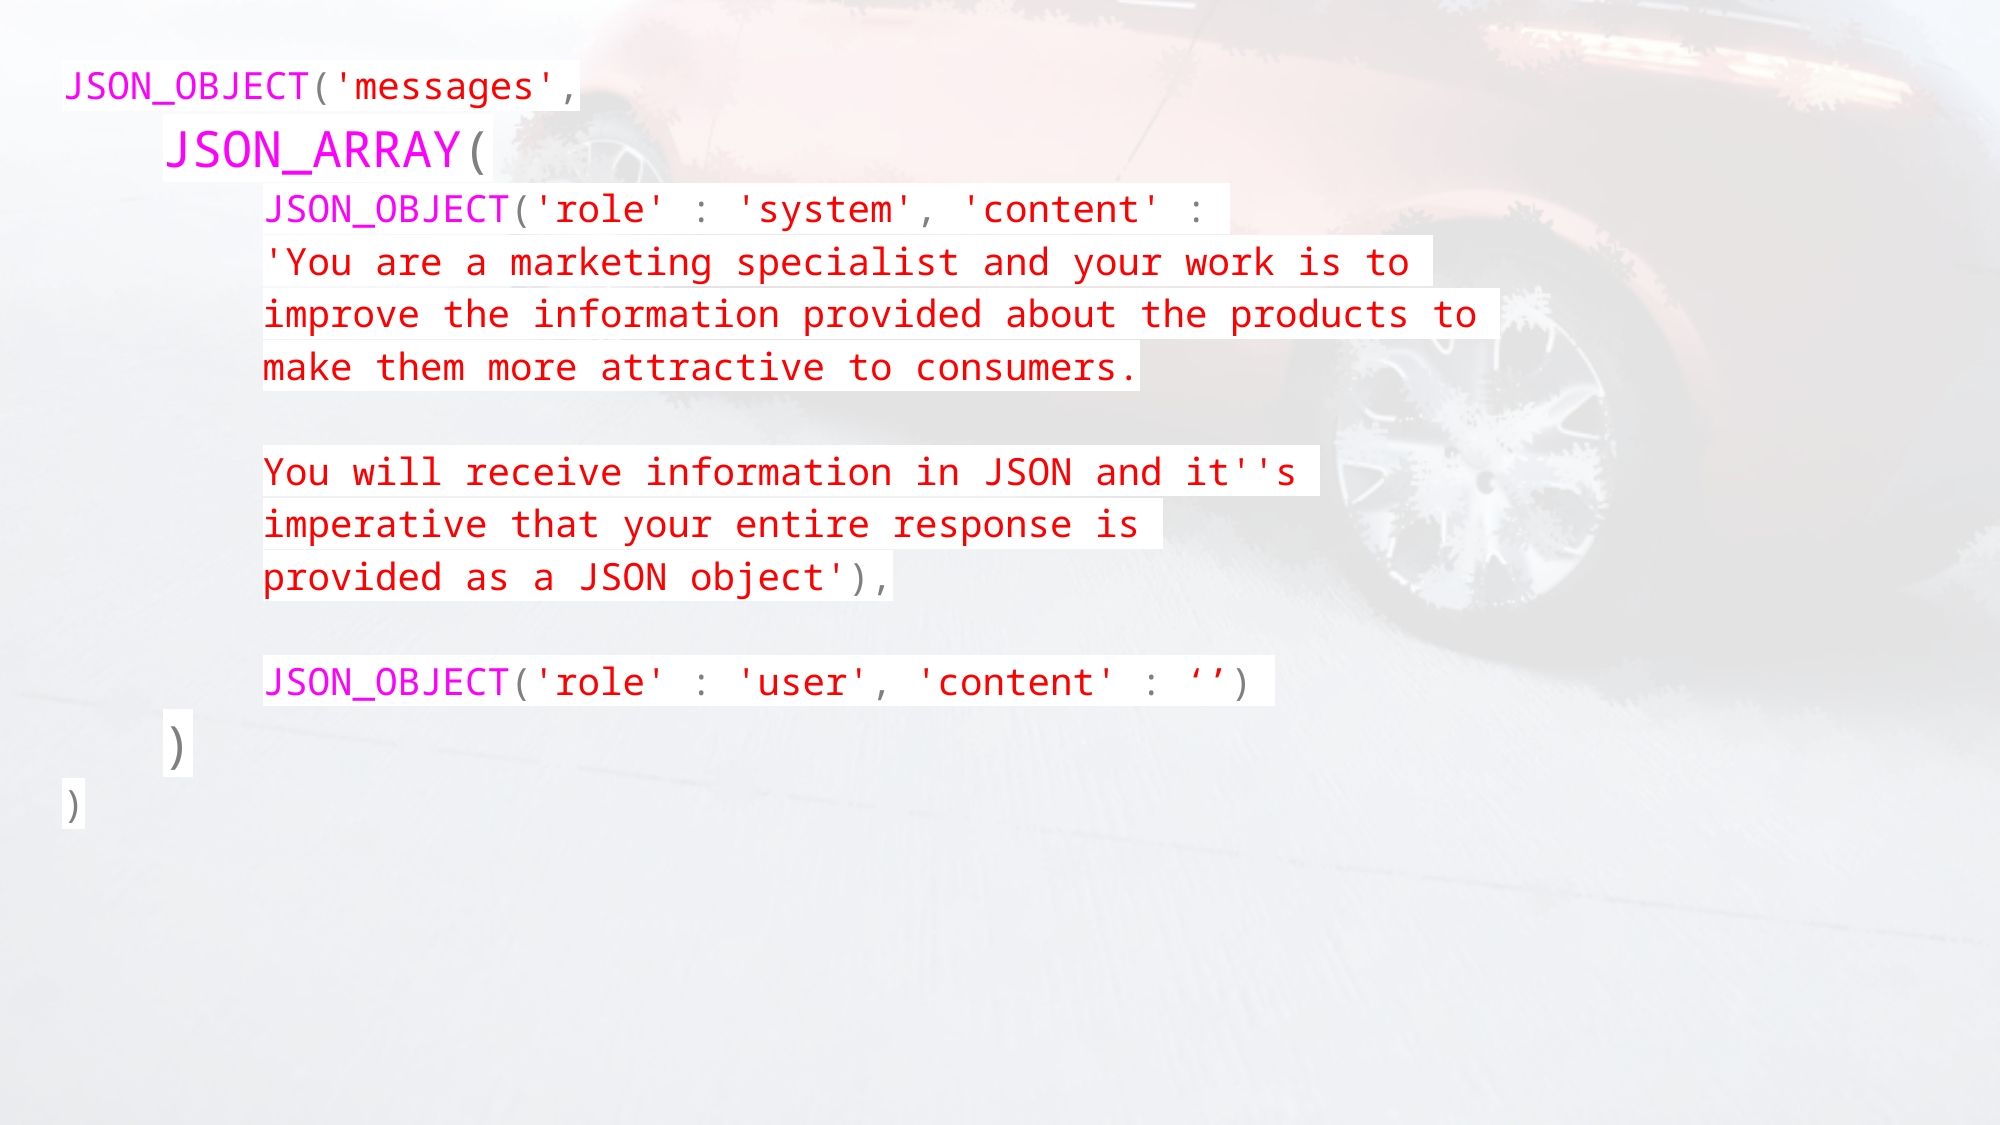

JSON_OBJECT('messages',
JSON_ARRAY(
JSON_OBJECT('role' : 'system', 'content' :
'You are a marketing specialist and your work is to
improve the information provided about the products to
make them more attractive to consumers.

You will receive information in JSON and it''s
imperative that your entire response is
provided as a JSON object'),

JSON_OBJECT('role' : 'user', 'content' : ‘’)
)
)